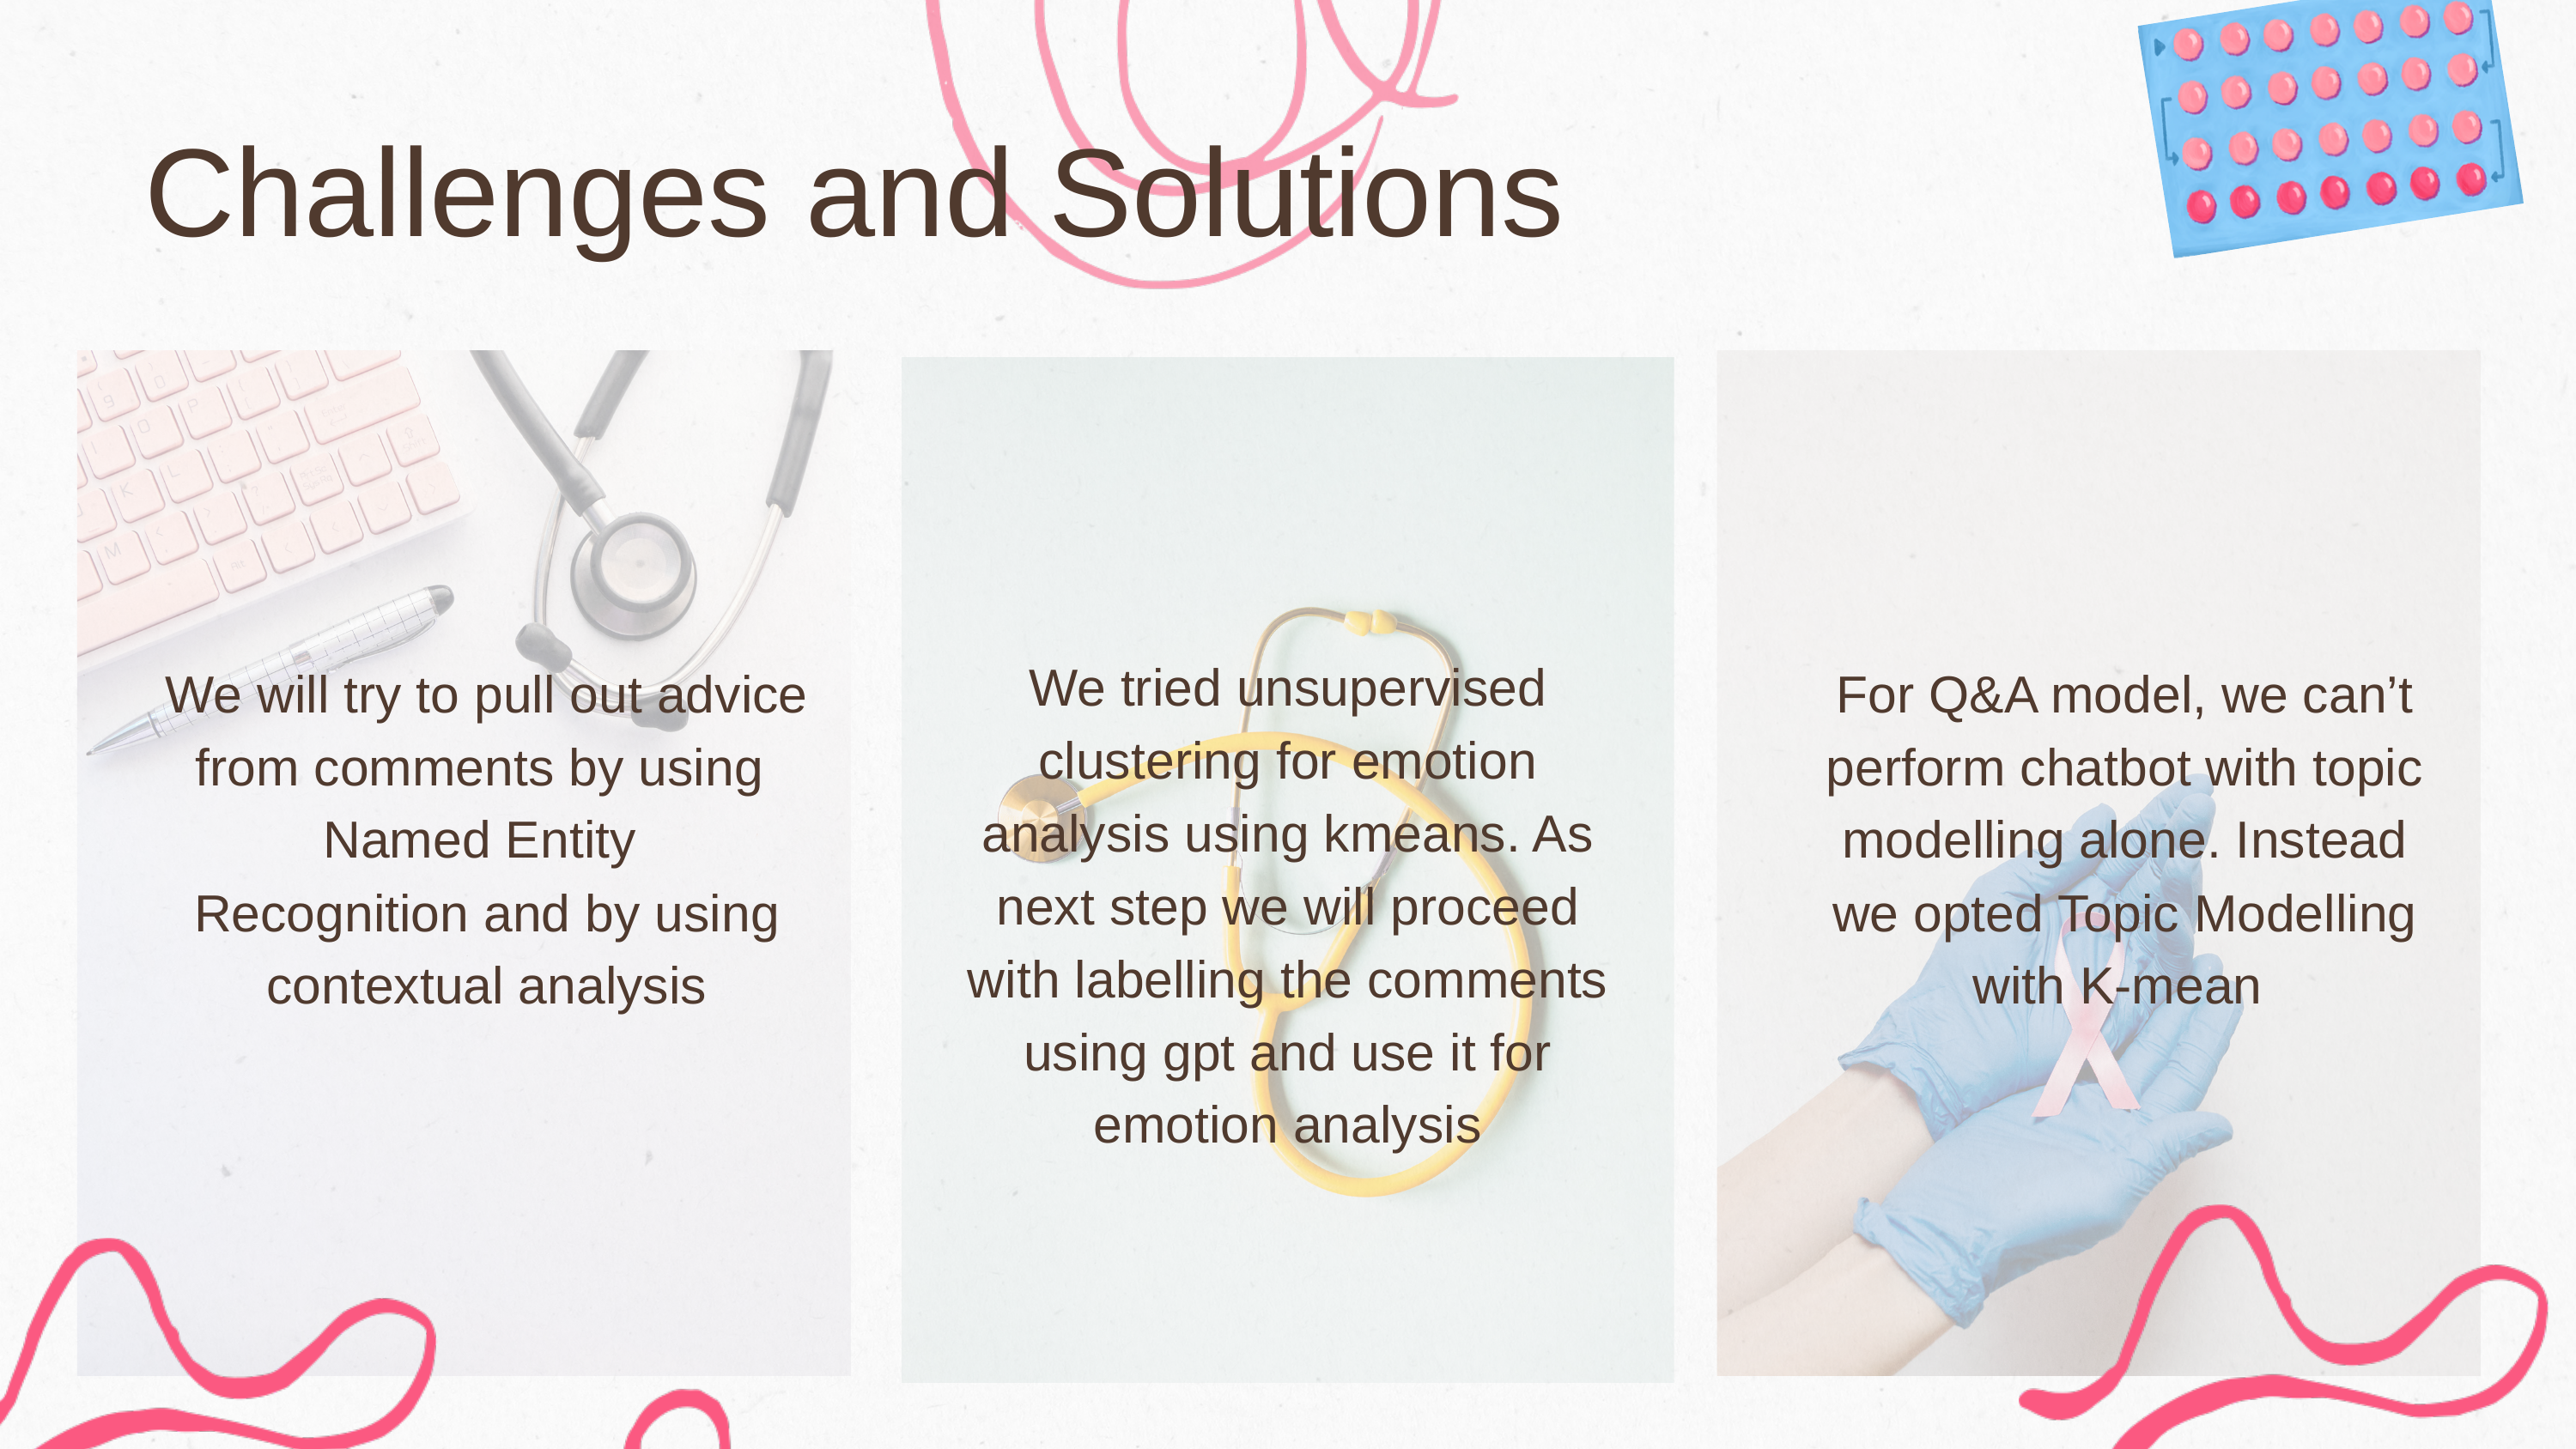

Challenges and Solutions

We tried unsupervised clustering for emotion analysis using kmeans. As next step we will proceed with labelling the comments using gpt and use it for emotion analysis
We will try to pull out advice from comments by using  Named Entity
Recognition and by using contextual analysis
For Q&A model, we can’t perform chatbot with topic modelling alone. Instead we opted Topic Modelling with K-mean